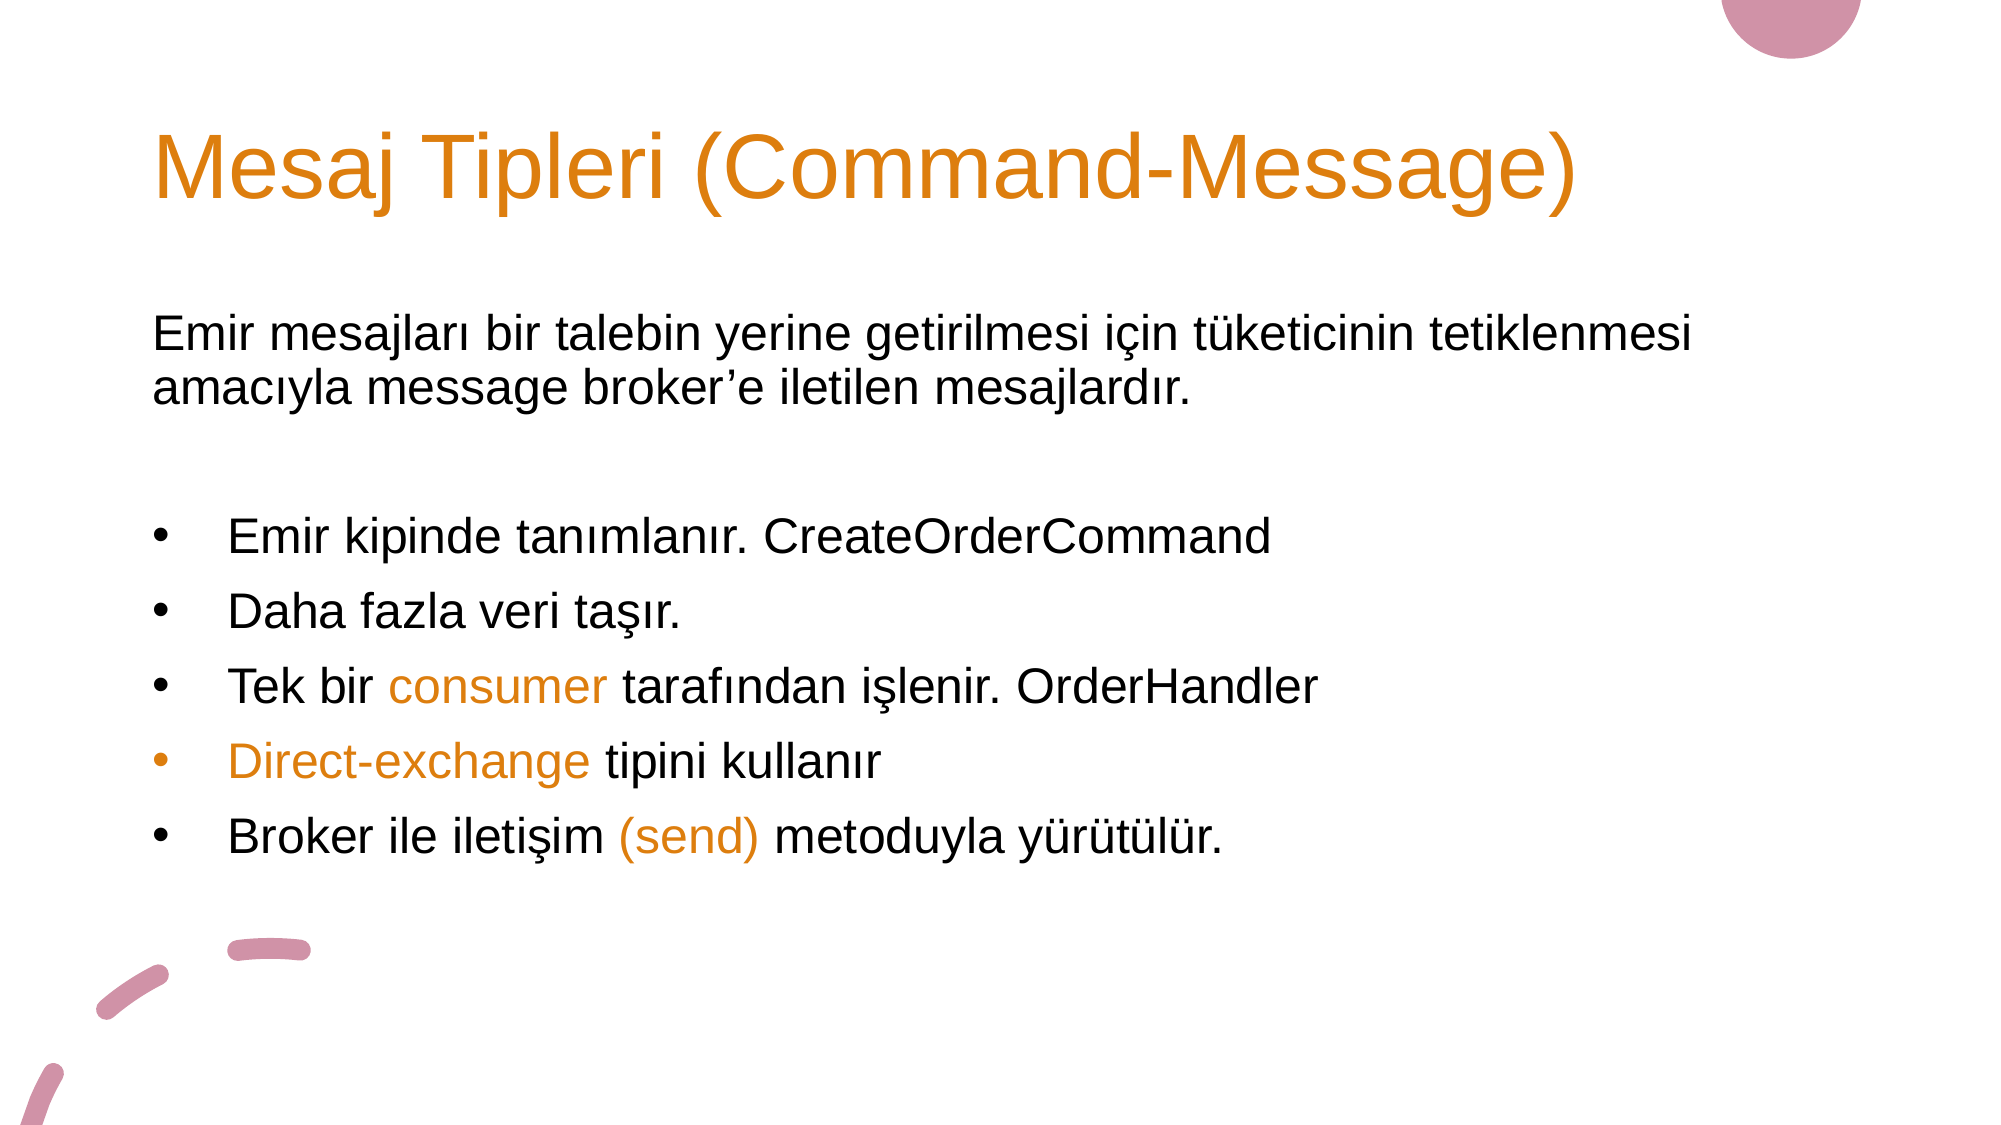

# Mesaj Tipleri (Command-Message)
Emir mesajları bir talebin yerine getirilmesi için tüketicinin tetiklenmesi amacıyla message broker’e iletilen mesajlardır.

Emir kipinde tanımlanır. CreateOrderCommand
Daha fazla veri taşır.
Tek bir consumer tarafından işlenir. OrderHandler
Direct-exchange tipini kullanır
Broker ile iletişim (send) metoduyla yürütülür.